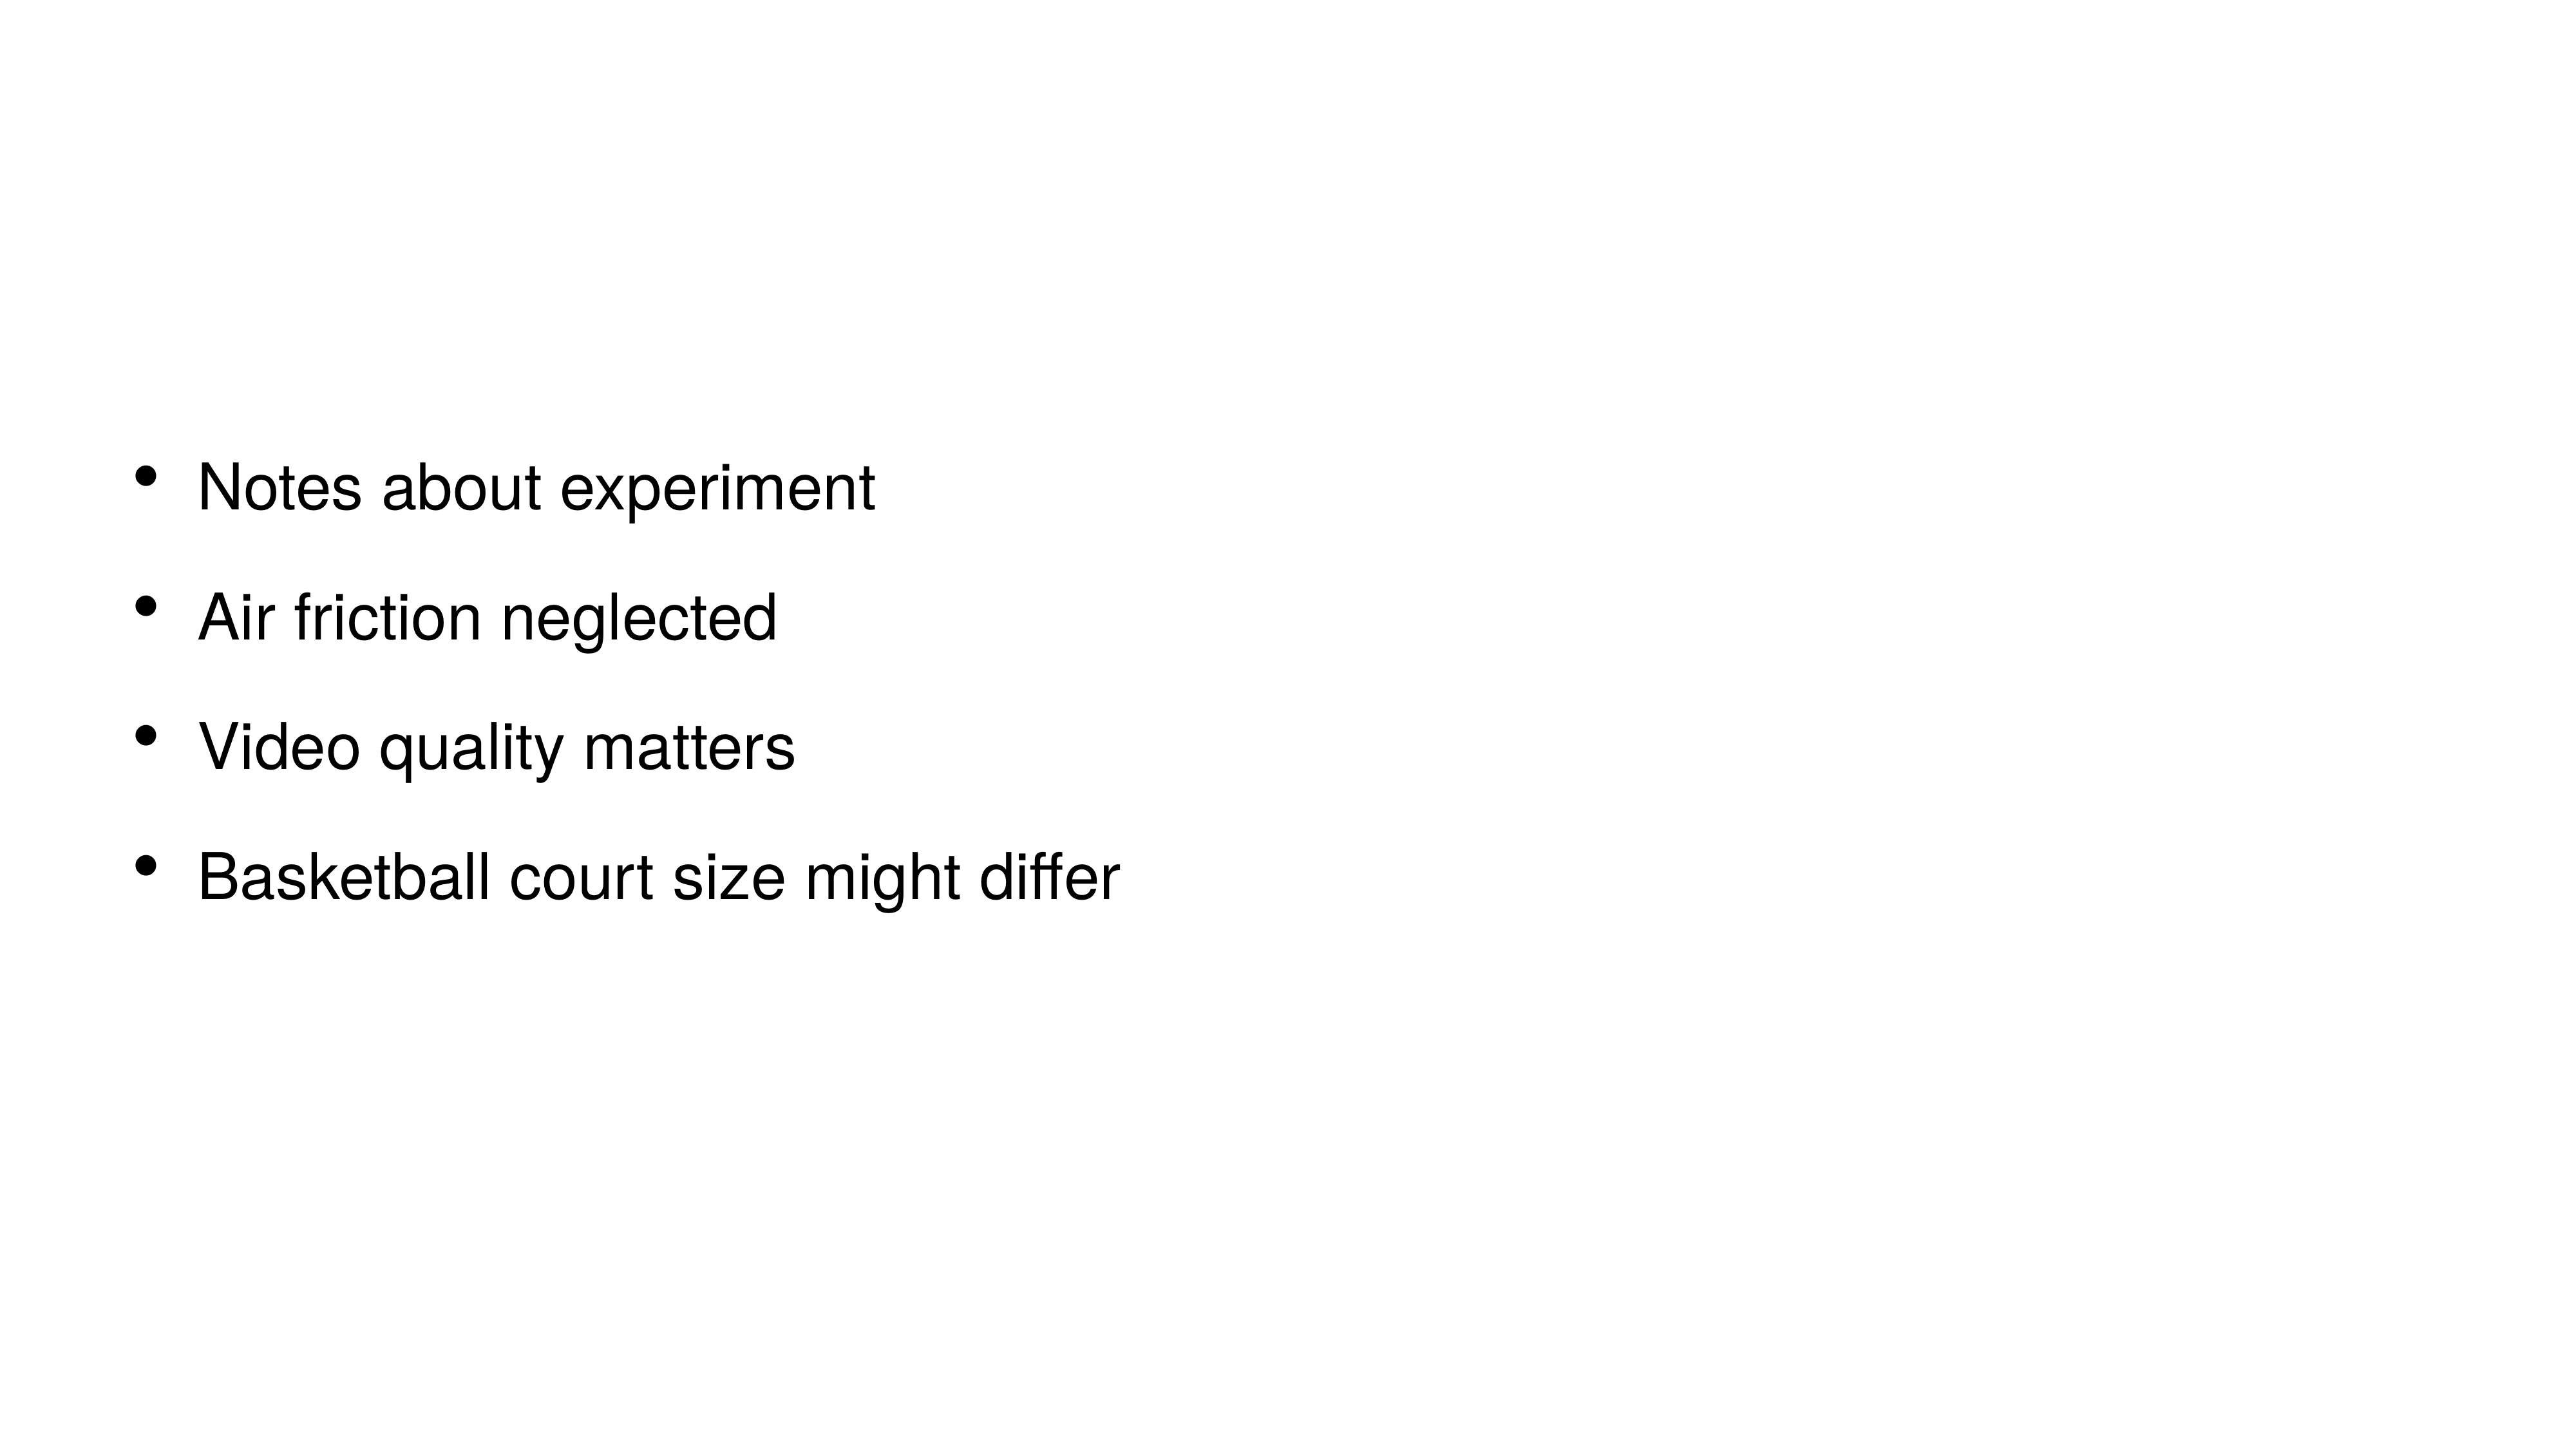

Notes about experiment
Air friction neglected
Video quality matters
Basketball court size might differ